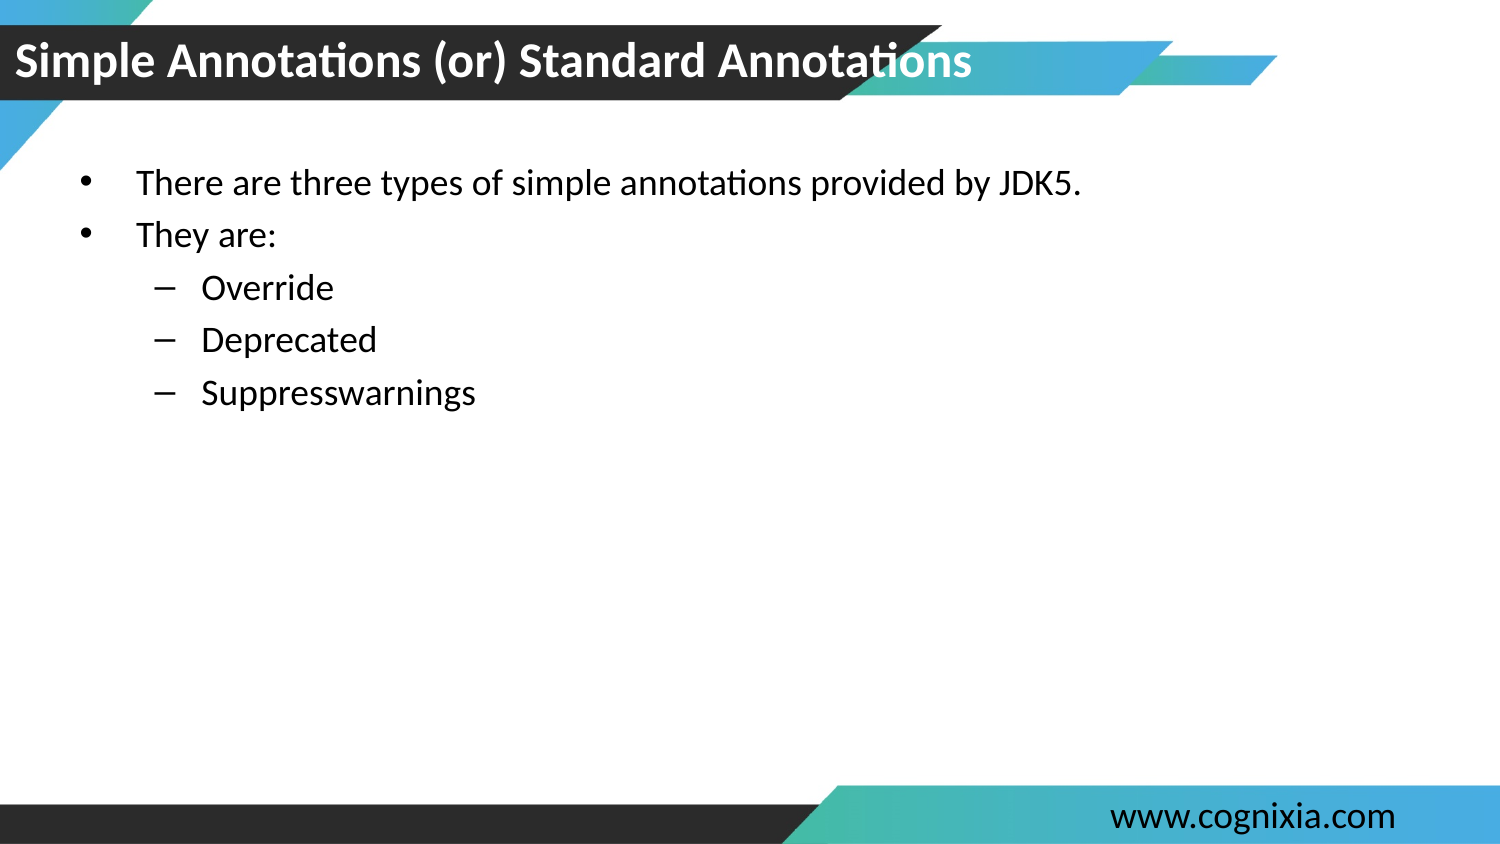

# Simple Annotations (or) Standard Annotations
There are three types of simple annotations provided by JDK5.
They are:
Override
Deprecated
Suppresswarnings